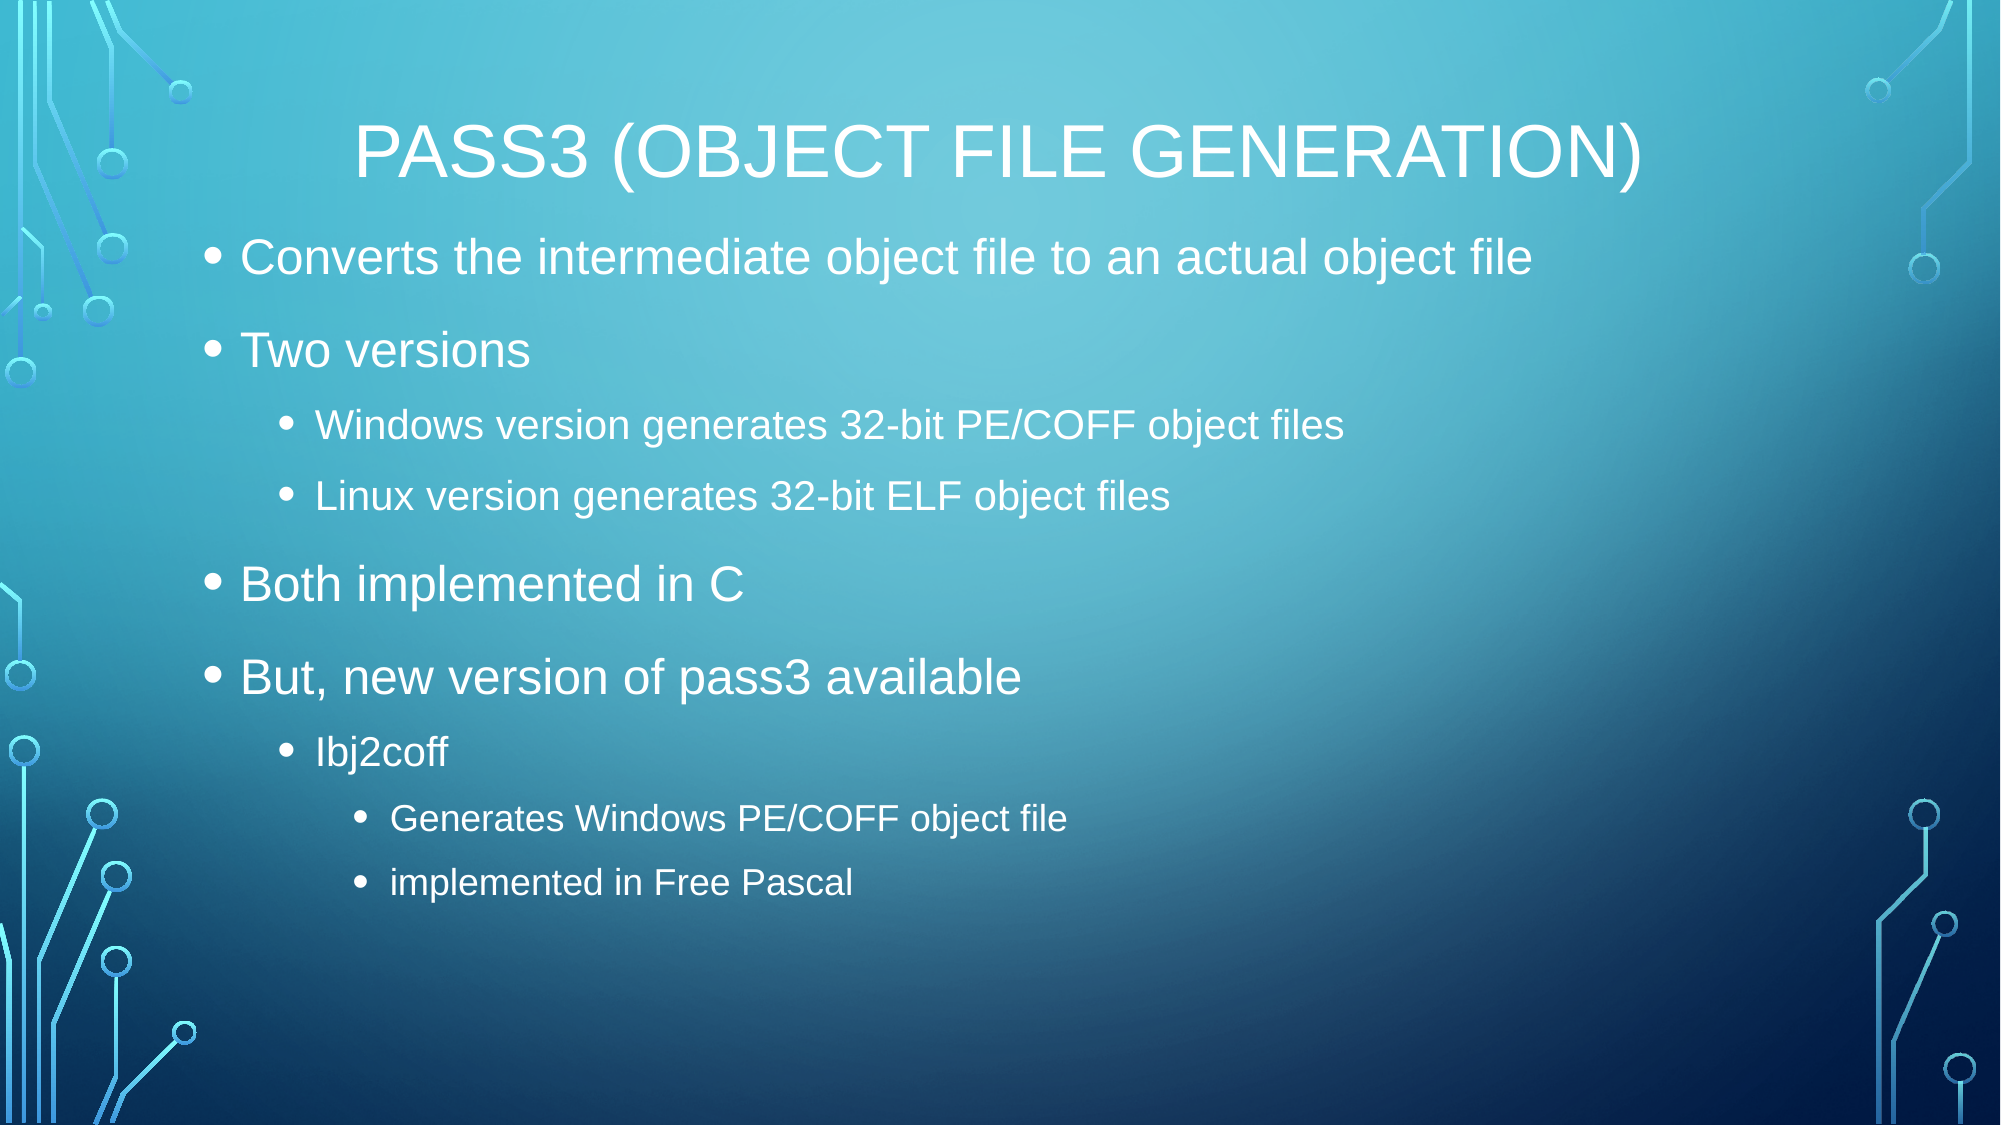

# PASS3 (OBJECT FILE GENERATION)
Converts the intermediate object file to an actual object file
Two versions
Windows version generates 32-bit PE/COFF object files
Linux version generates 32-bit ELF object files
Both implemented in C
But, new version of pass3 available
Ibj2coff
Generates Windows PE/COFF object file
implemented in Free Pascal